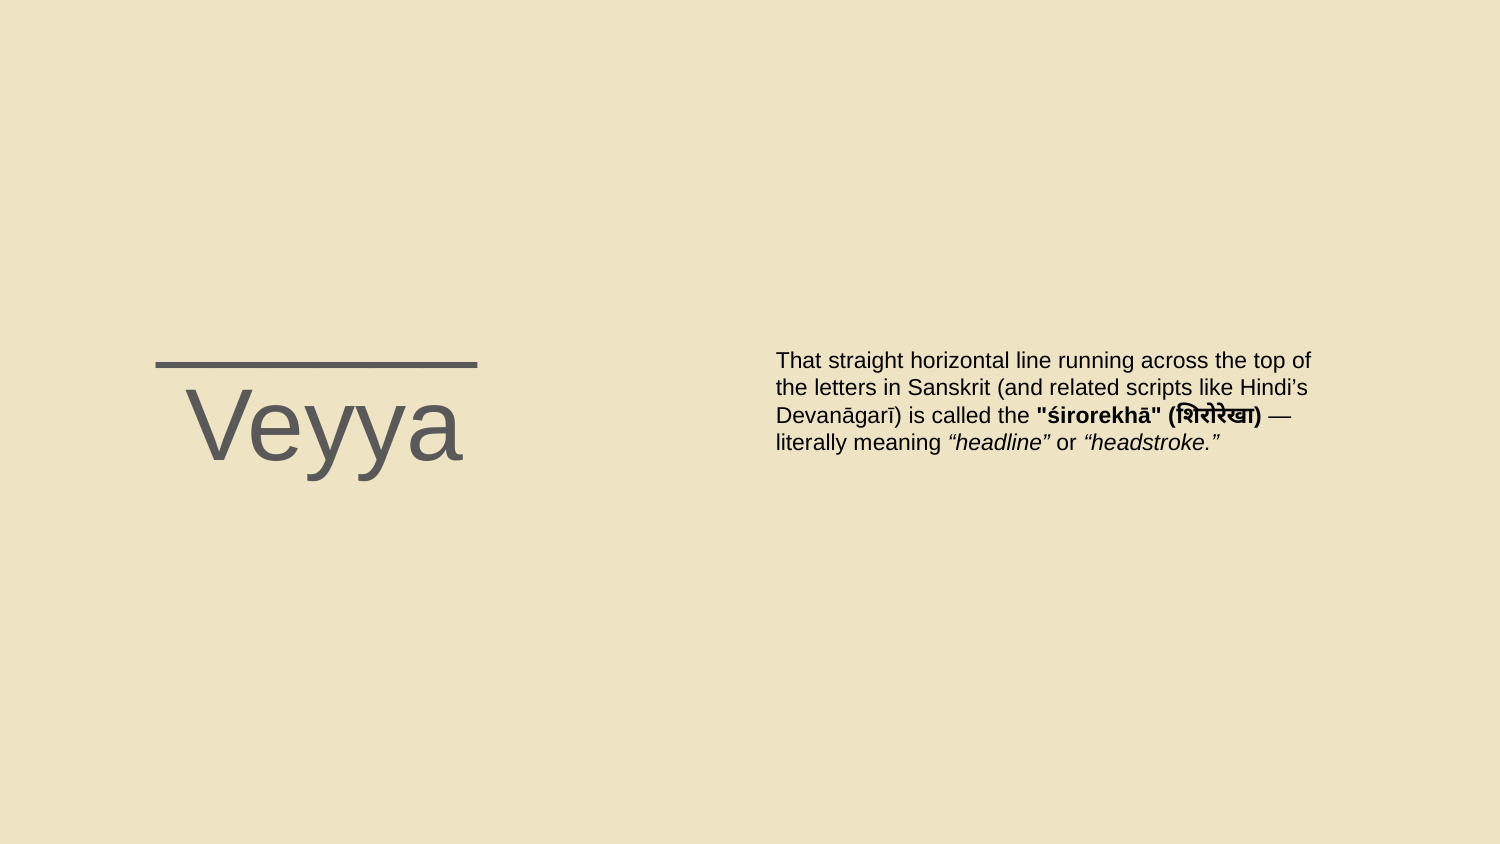

______
That straight horizontal line running across the top of the letters in Sanskrit (and related scripts like Hindi’s Devanāgarī) is called the "śirorekhā" (शिरोरेखा) — literally meaning “headline” or “headstroke.”
Veyya